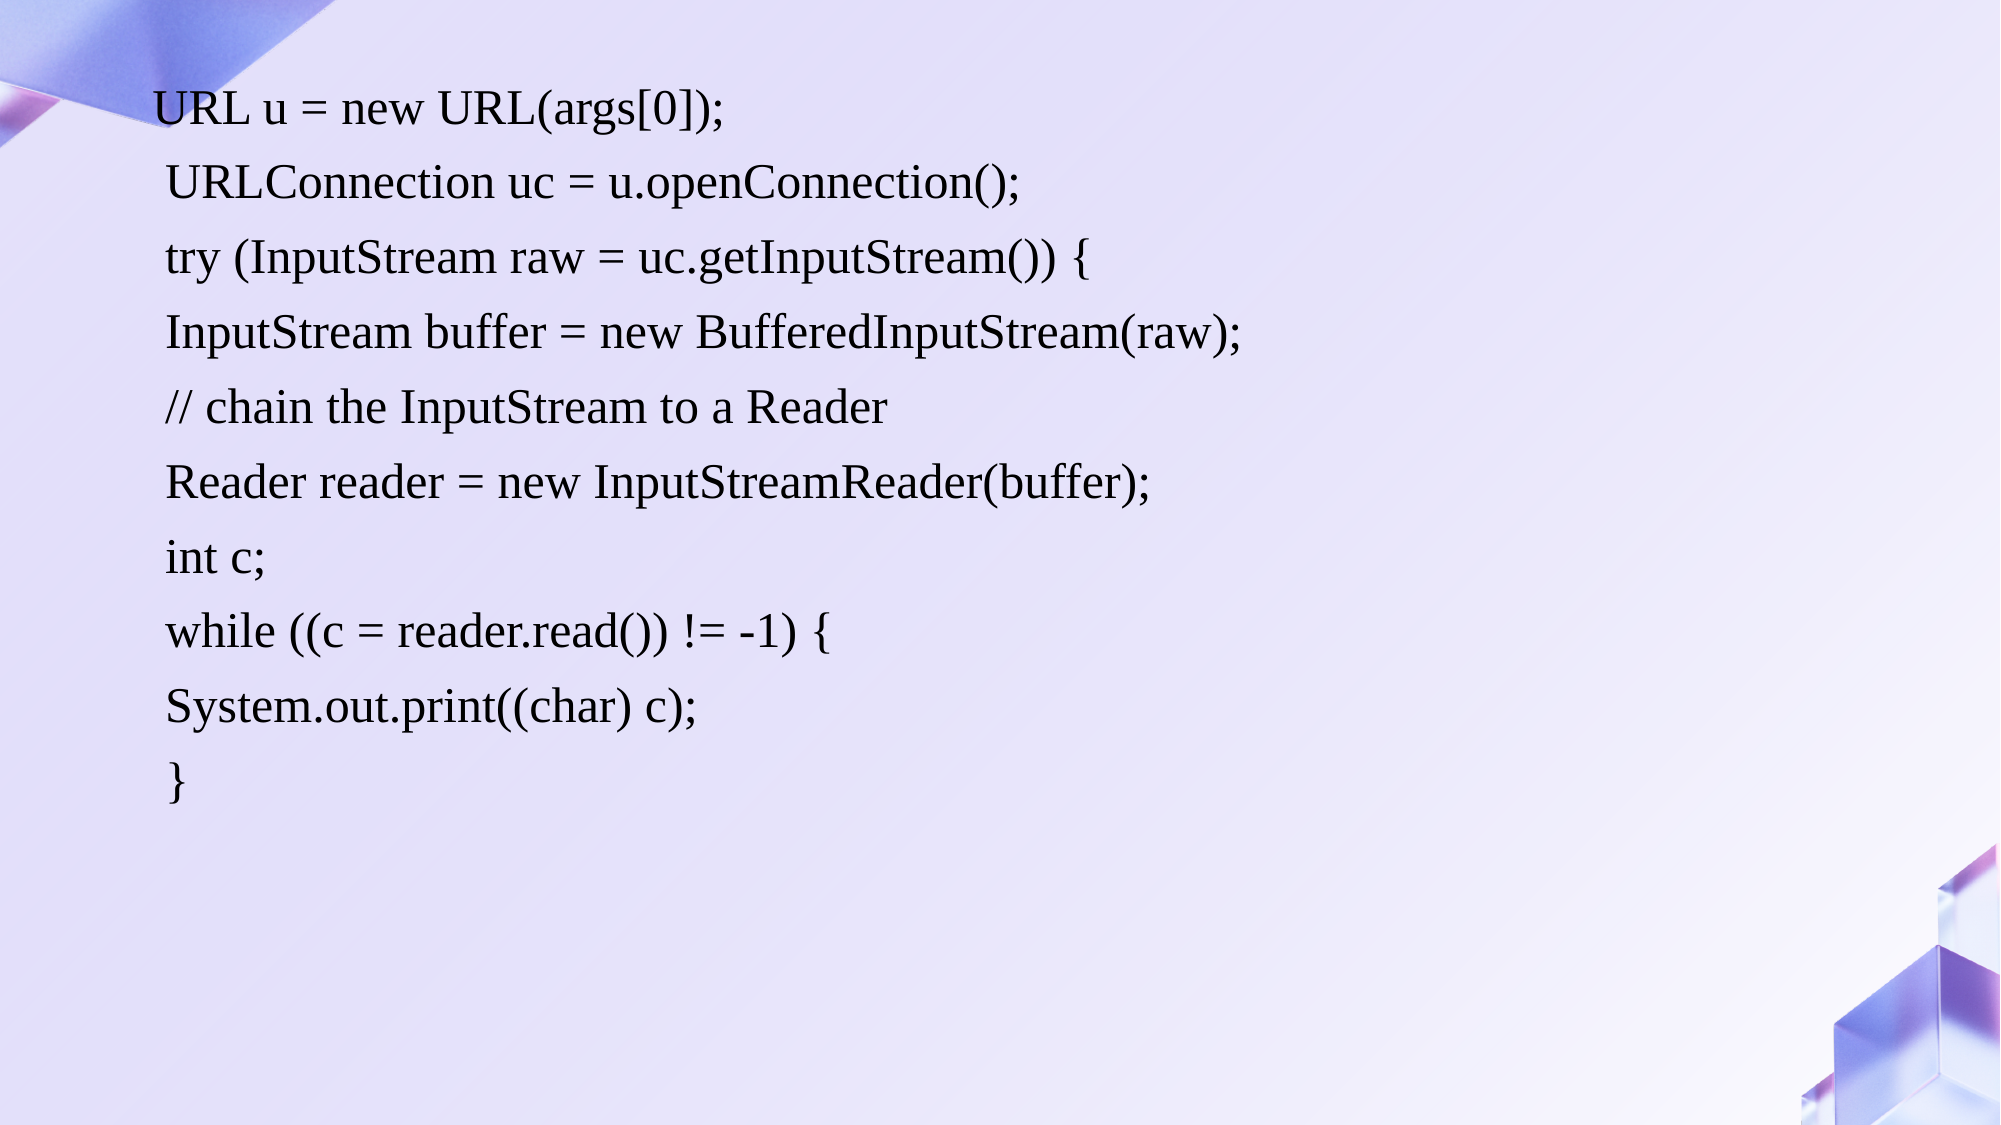

URL u = new URL(args[0]);
 URLConnection uc = u.openConnection();
 try (InputStream raw = uc.getInputStream()) {
 InputStream buffer = new BufferedInputStream(raw);
 // chain the InputStream to a Reader
 Reader reader = new InputStreamReader(buffer);
 int c;
 while ((c = reader.read()) != -1) {
 System.out.print((char) c);
 }